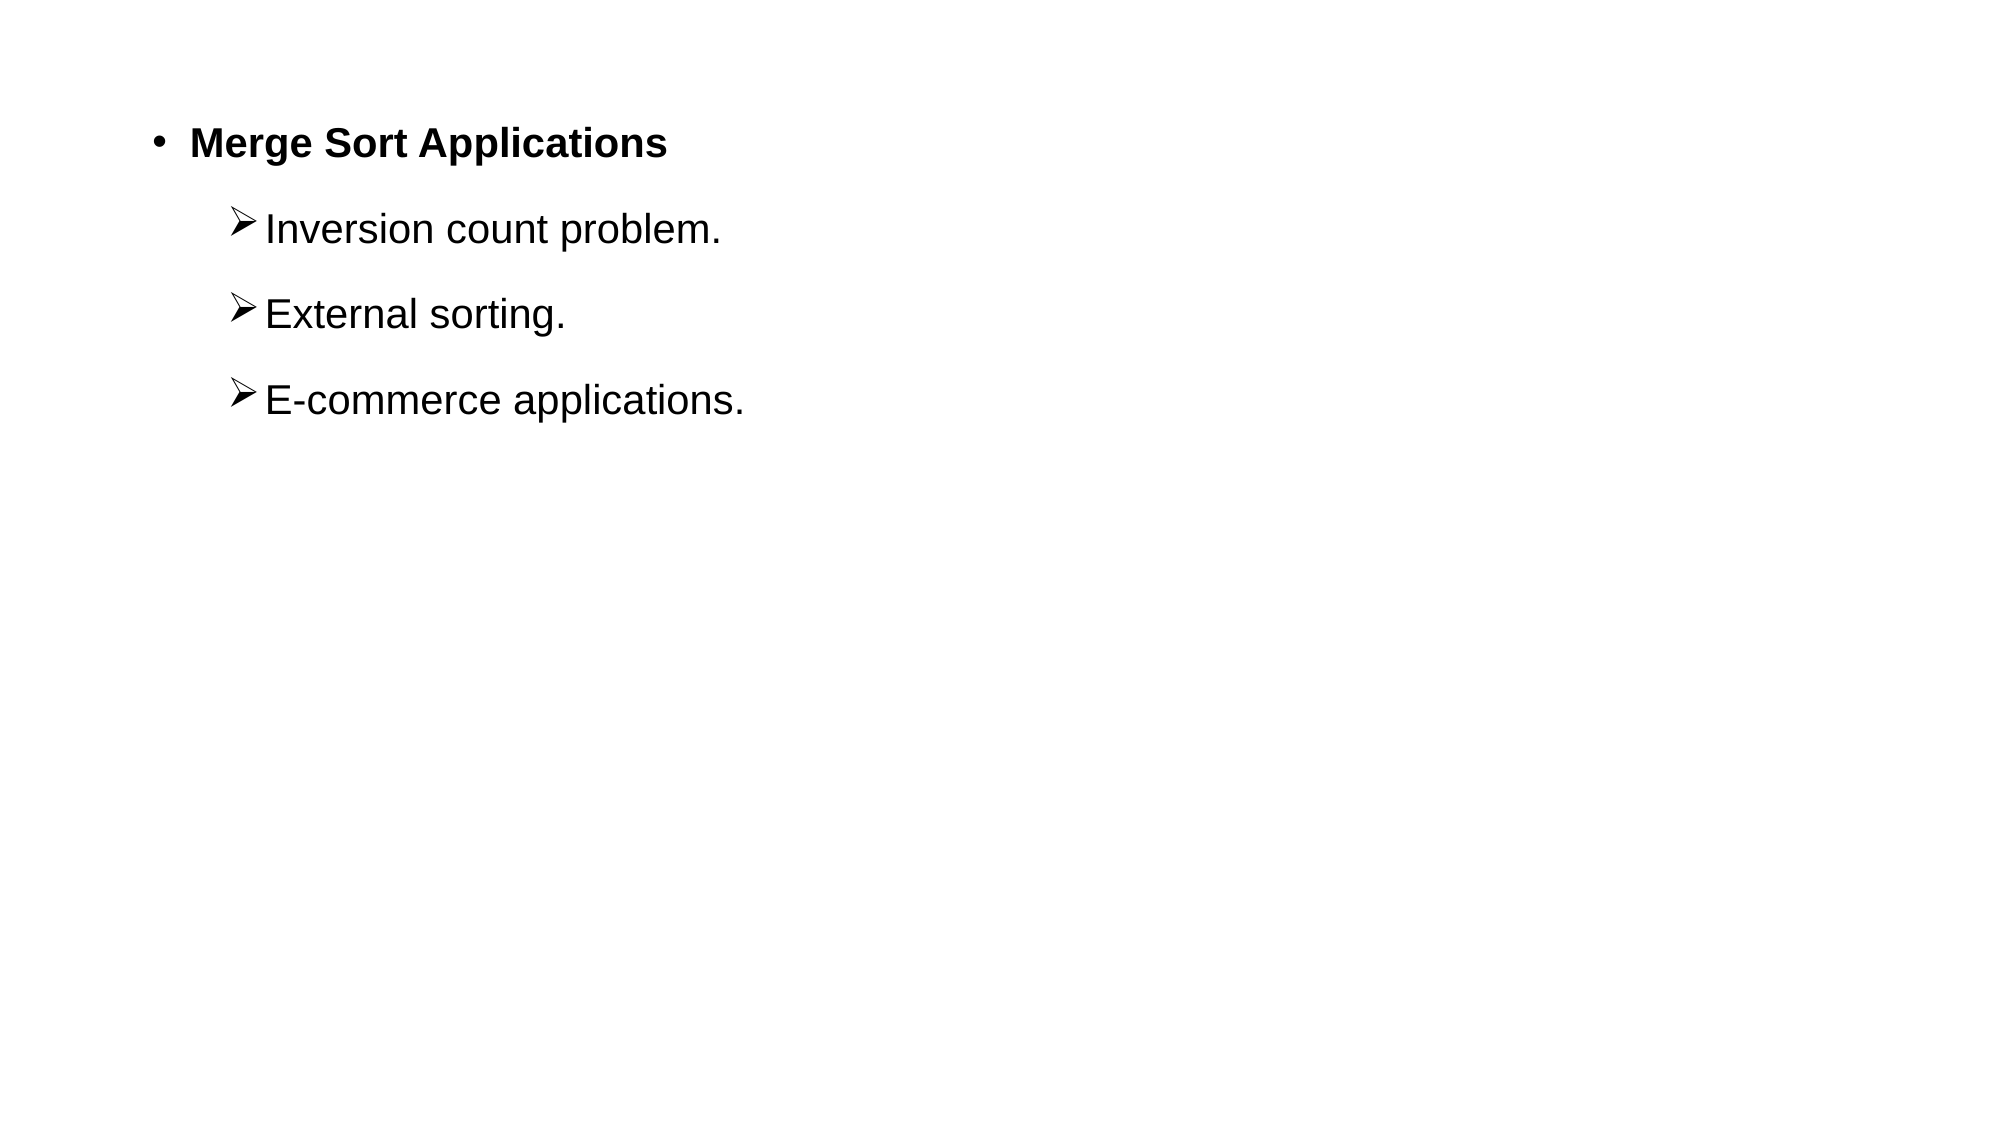

Merge Sort Applications
Inversion count problem.
External sorting.
E-commerce applications.